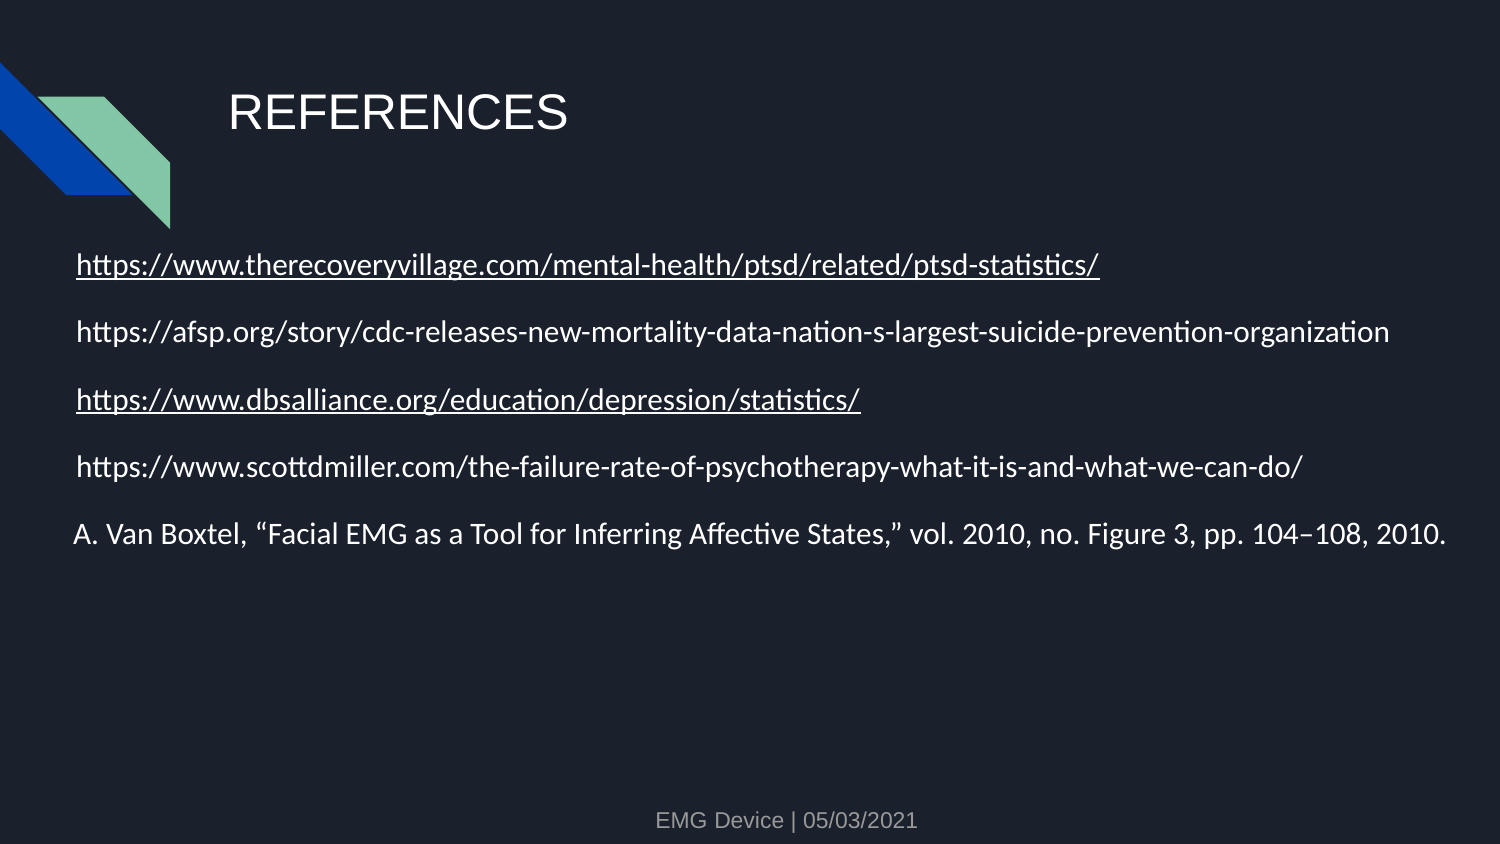

# REFERENCES
https://www.therecoveryvillage.com/mental-health/ptsd/related/ptsd-statistics/

https://afsp.org/story/cdc-releases-new-mortality-data-nation-s-largest-suicide-prevention-organization

https://www.dbsalliance.org/education/depression/statistics/

https://www.scottdmiller.com/the-failure-rate-of-psychotherapy-what-it-is-and-what-we-can-do/

A. Van Boxtel, “Facial EMG as a Tool for Inferring Affective States,” vol. 2010, no. Figure 3, pp. 104–108, 2010.

EMG Device | 05/03/2021